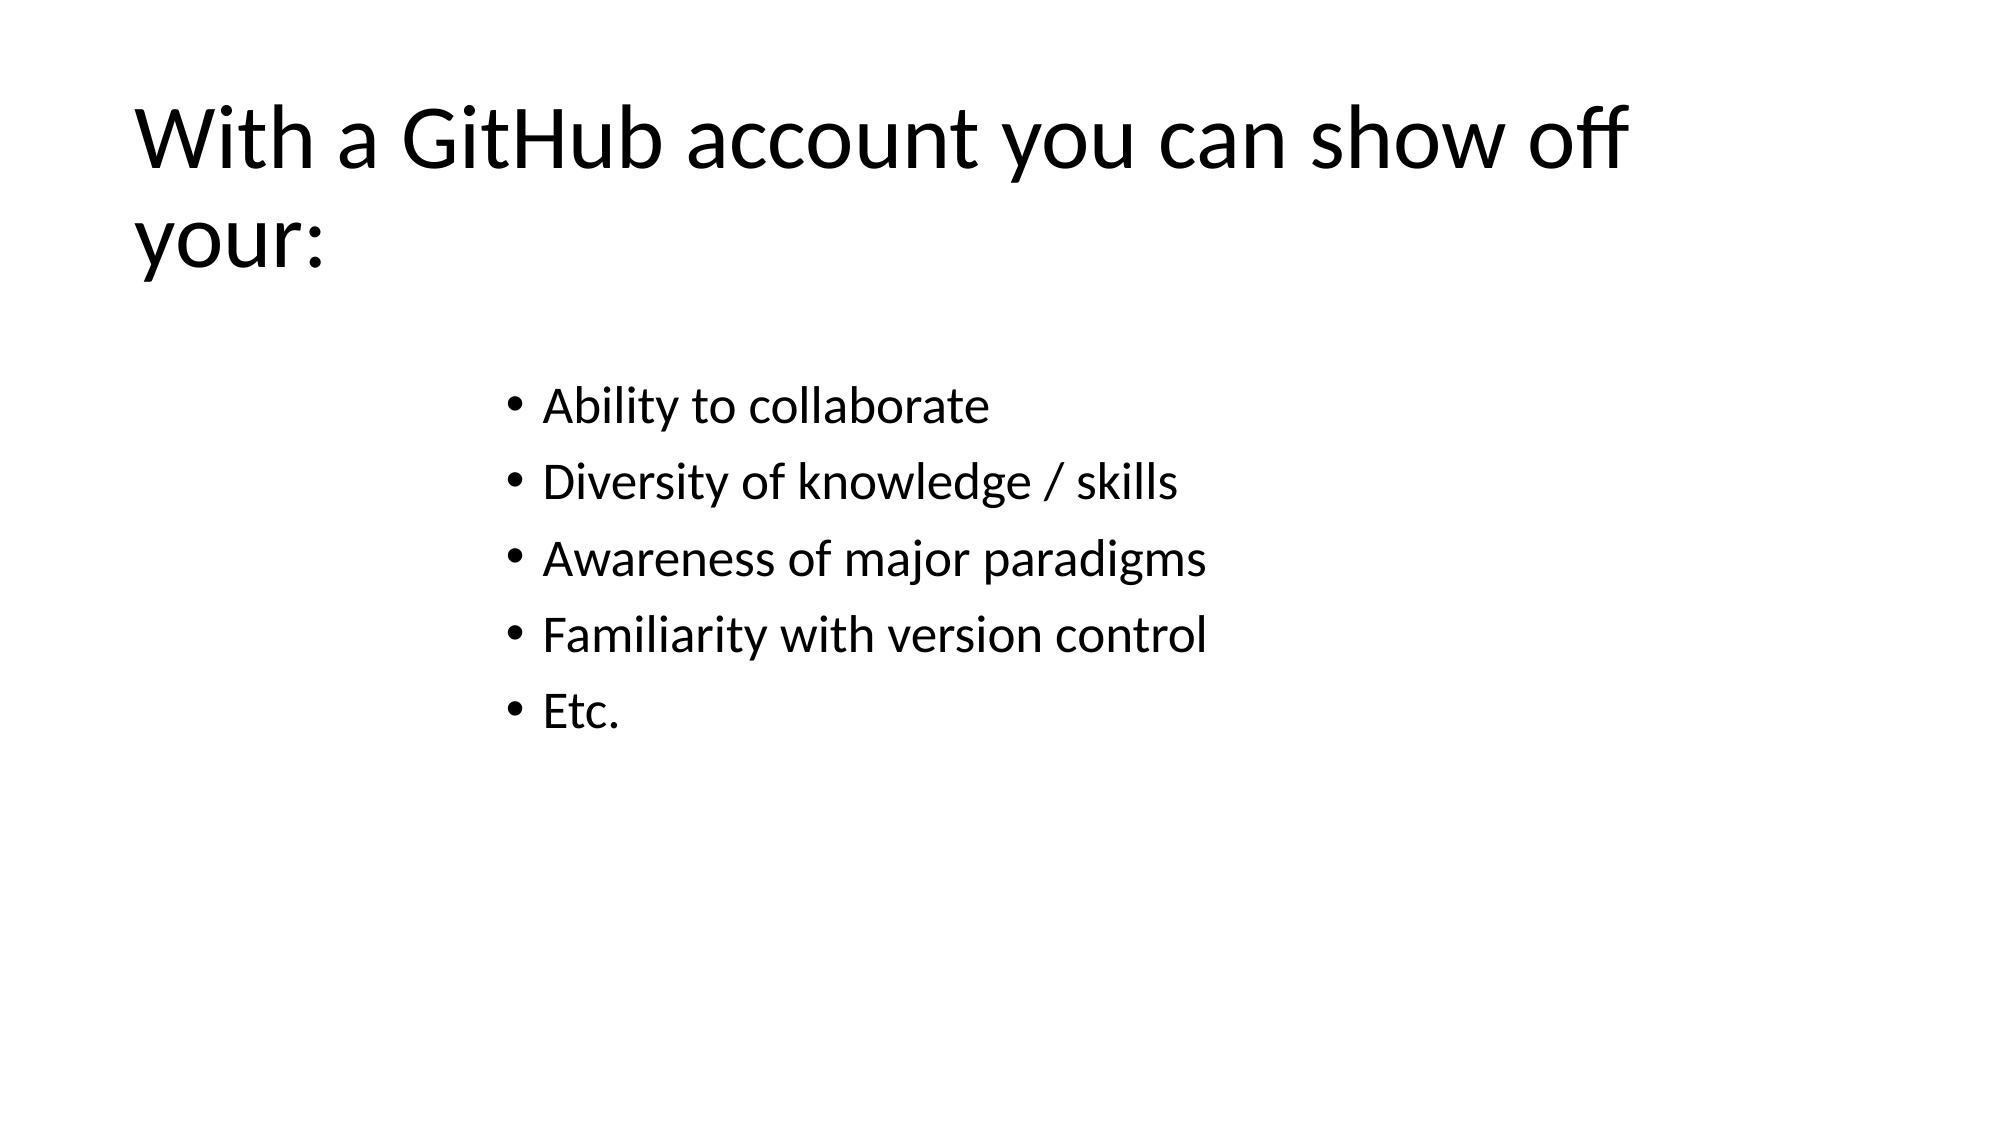

# With a GitHub account you can show off your:
Ability to collaborate
Diversity of knowledge / skills
Awareness of major paradigms
Familiarity with version control
Etc.